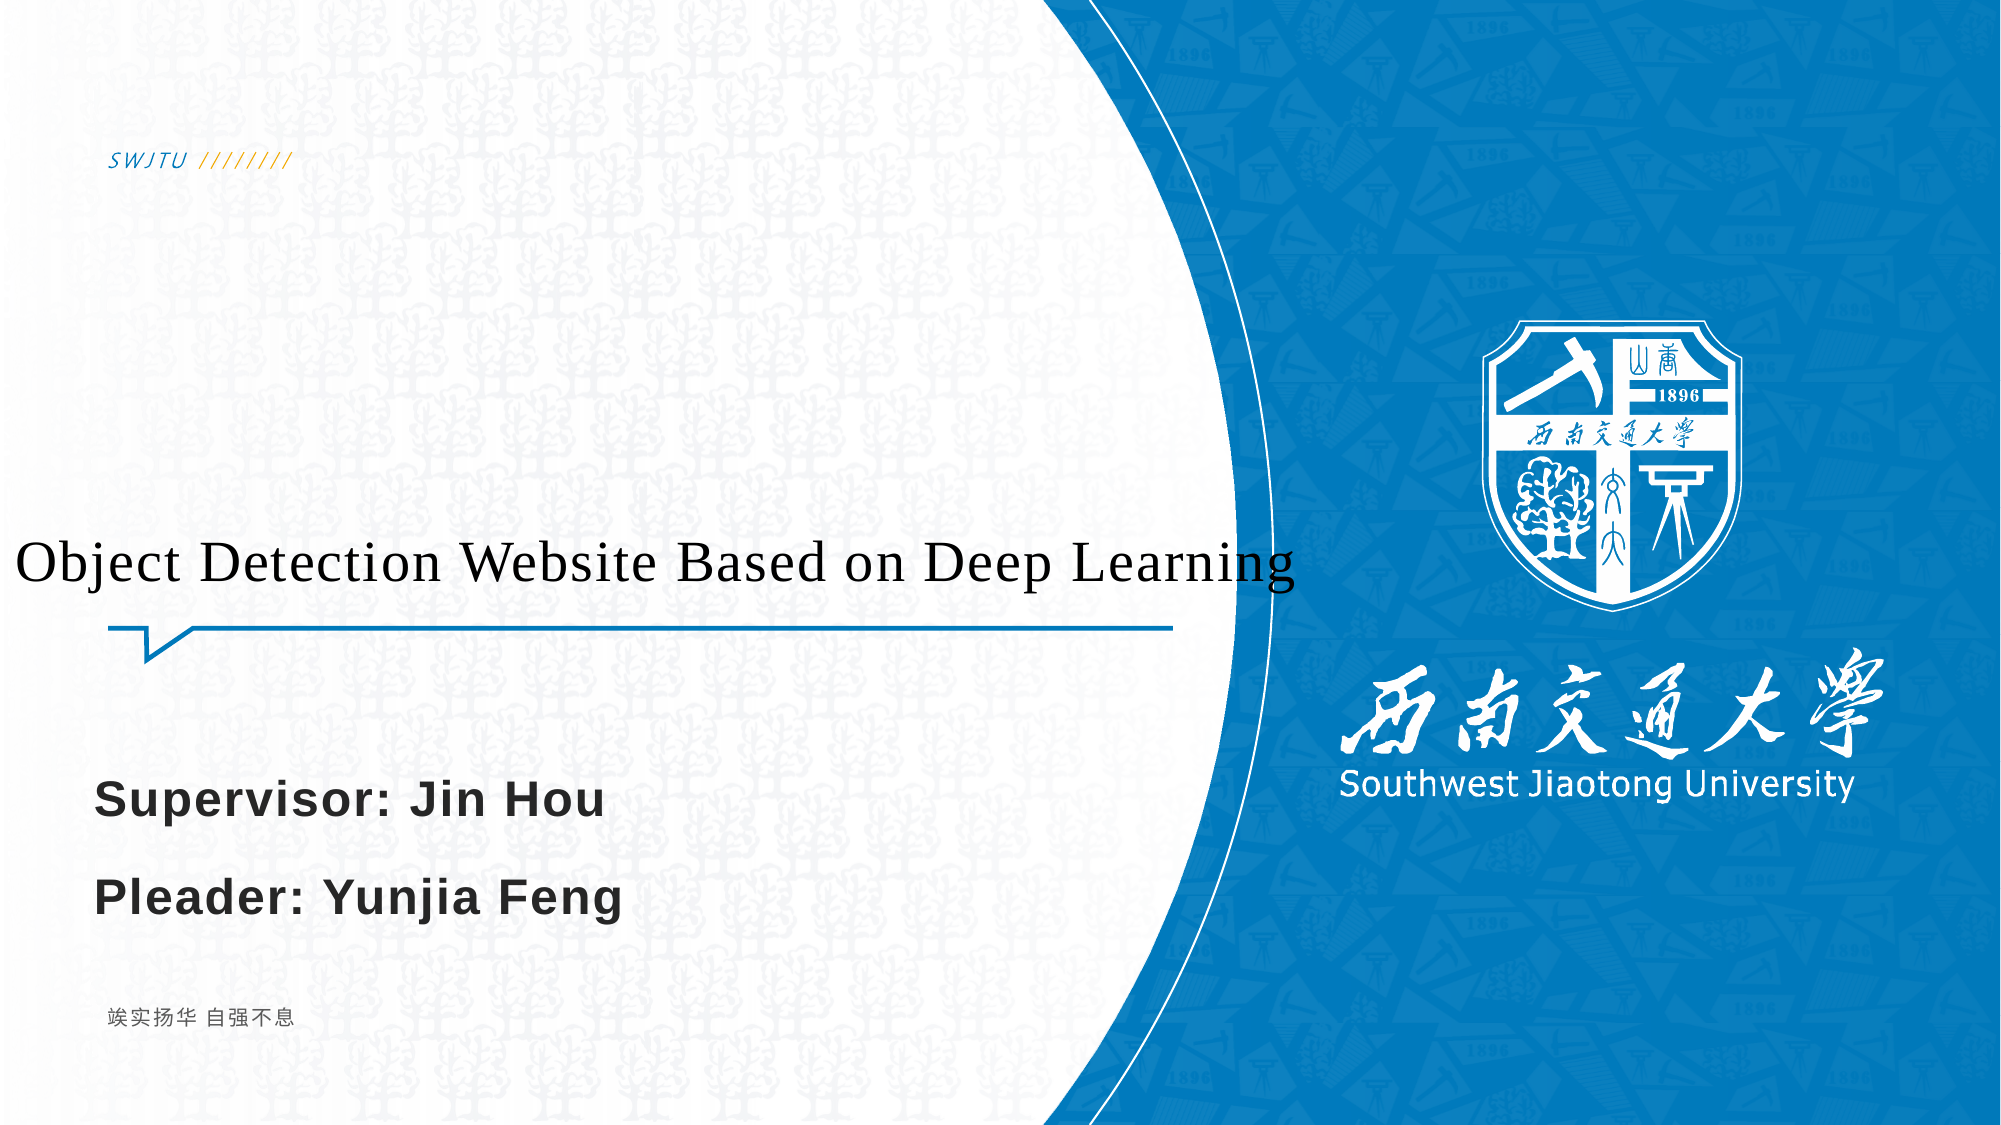

# Object Detection Website Based on Deep Learning
Supervisor: Jin Hou
Pleader: Yunjia Feng